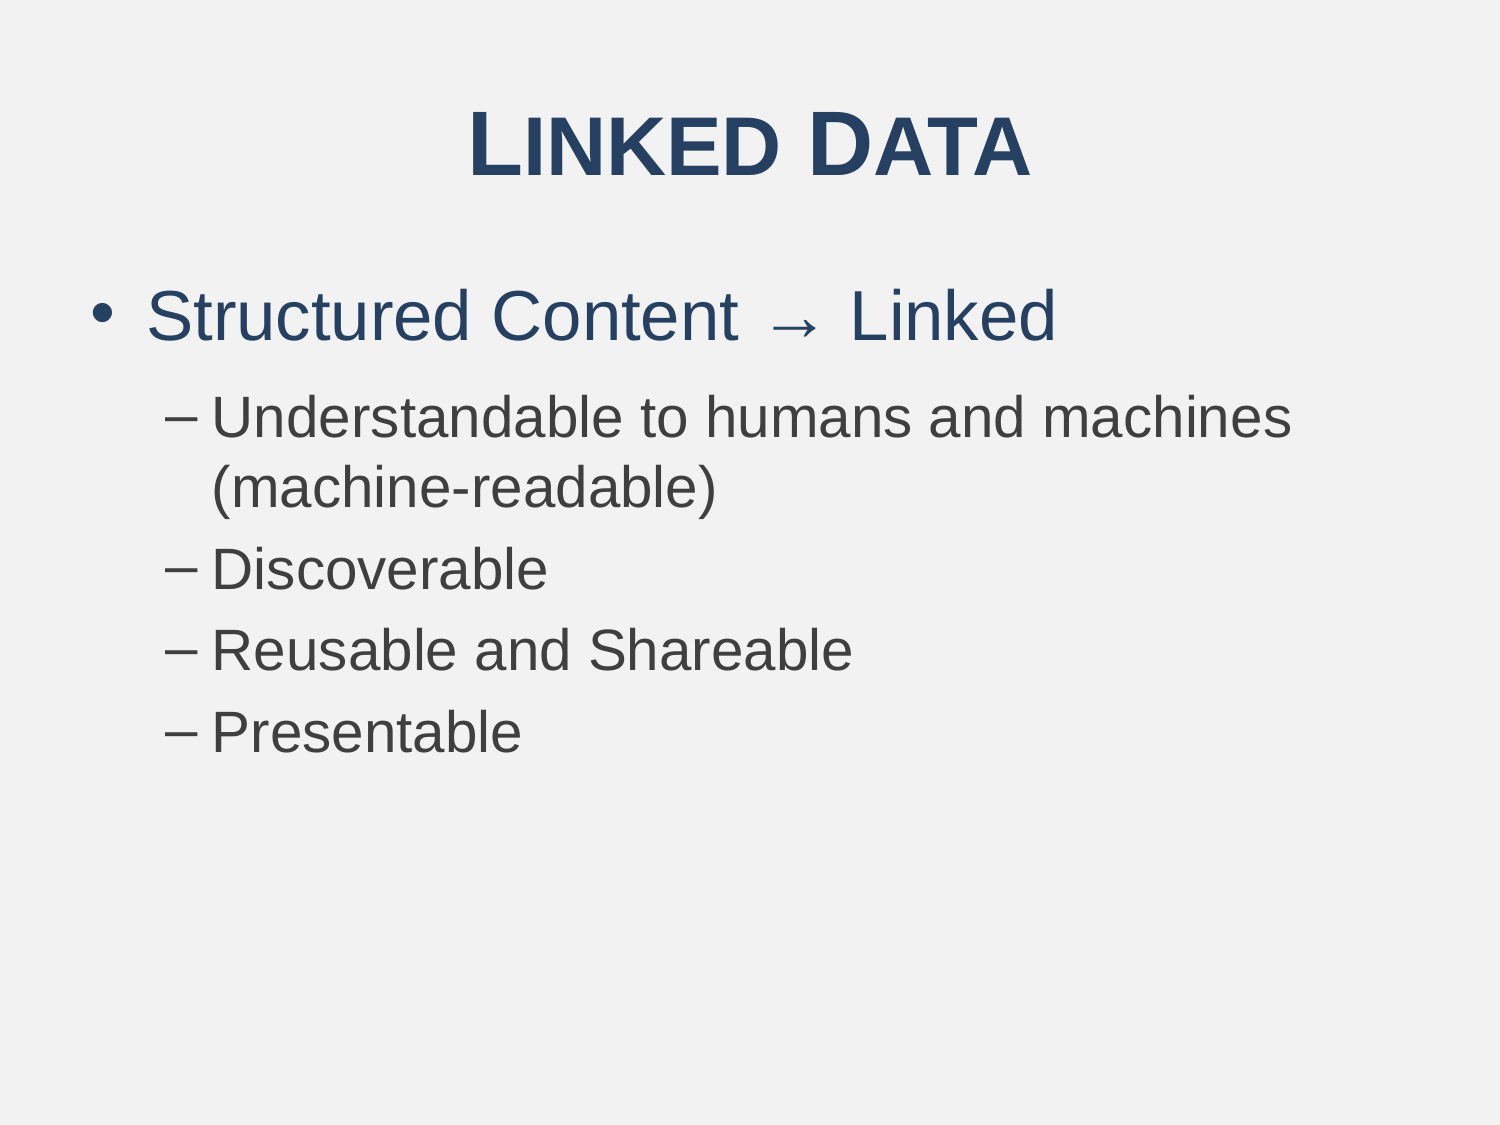

# LINKED DATA
Structured Content → Linked
Understandable to humans and machines (machine-readable)
Discoverable
Reusable and Shareable
Presentable